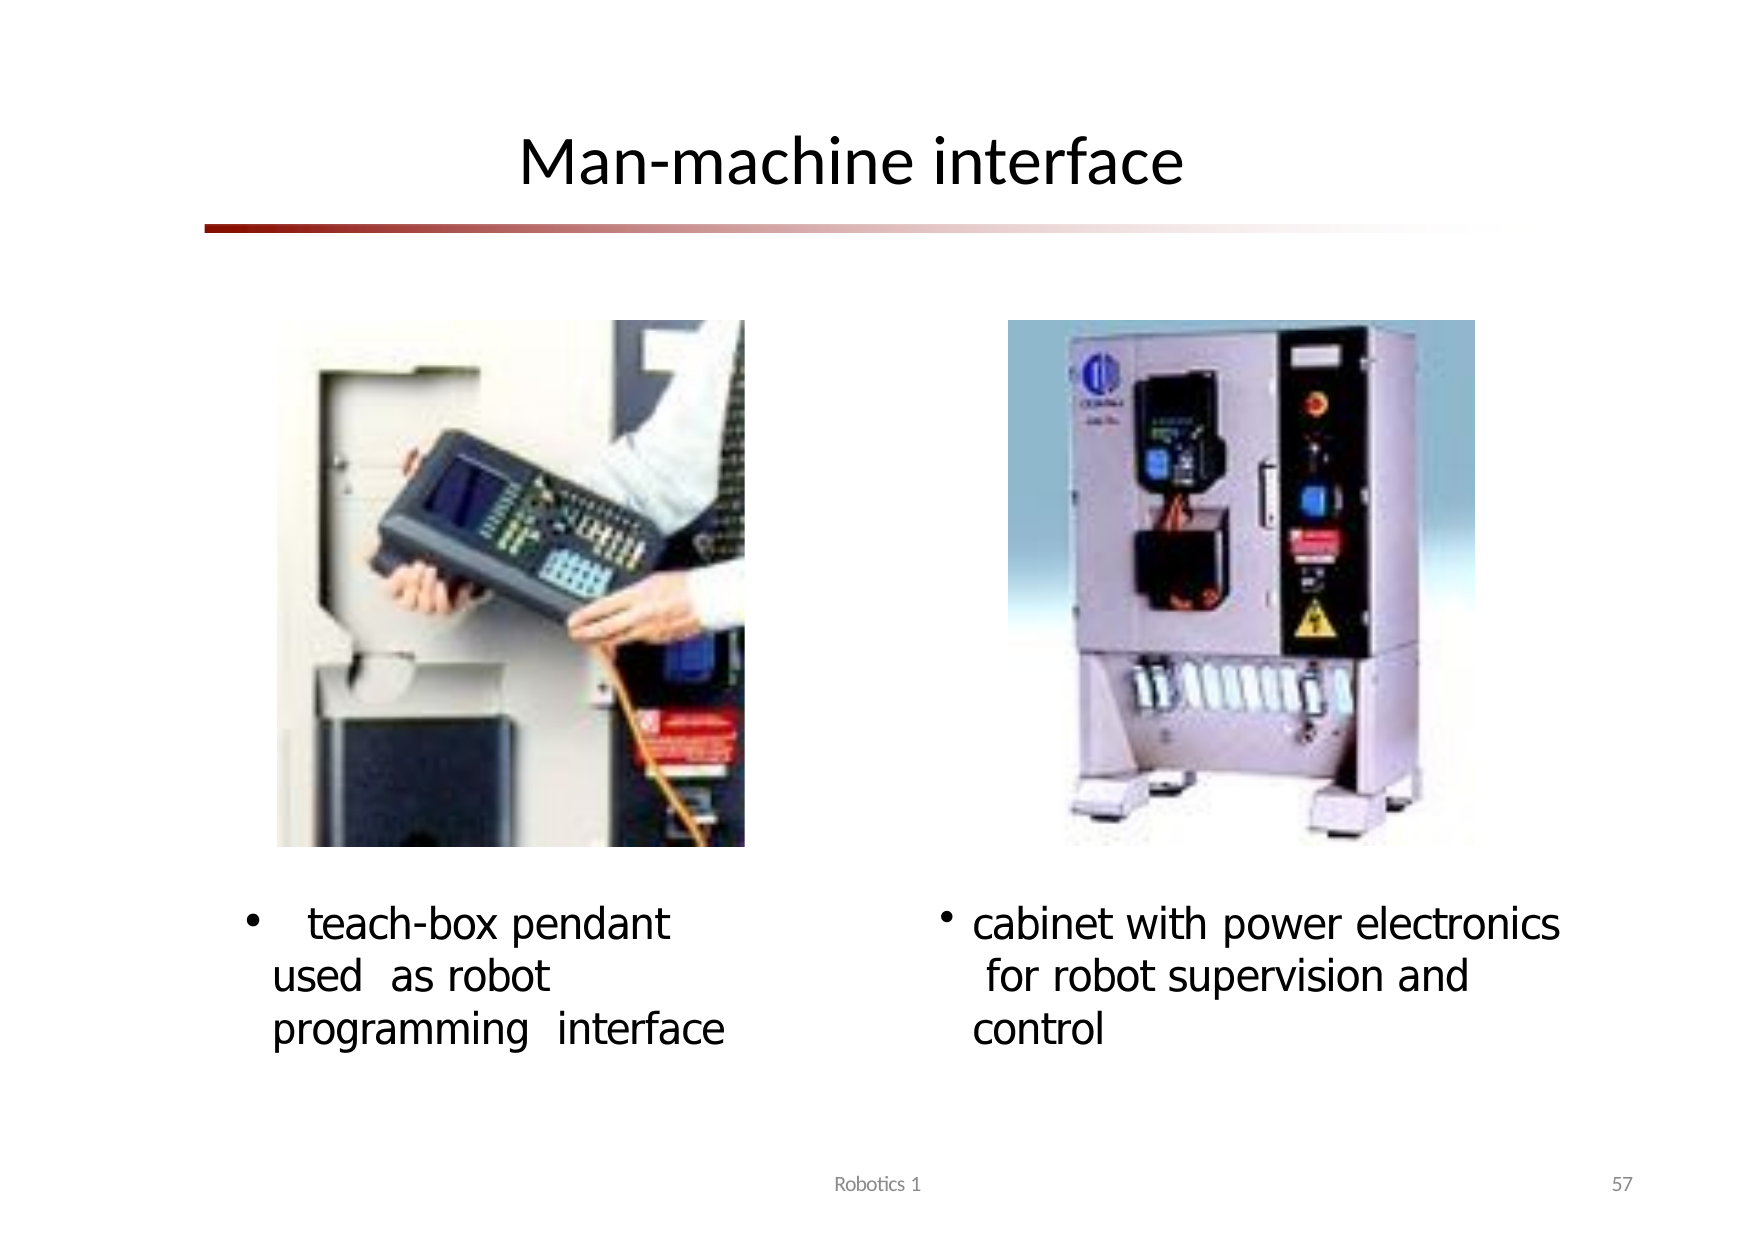

# Man-machine interface

	teach-box pendant used  as robot programming  interface
cabinet with power electronics  for robot supervision and  control
Robotics 1
57